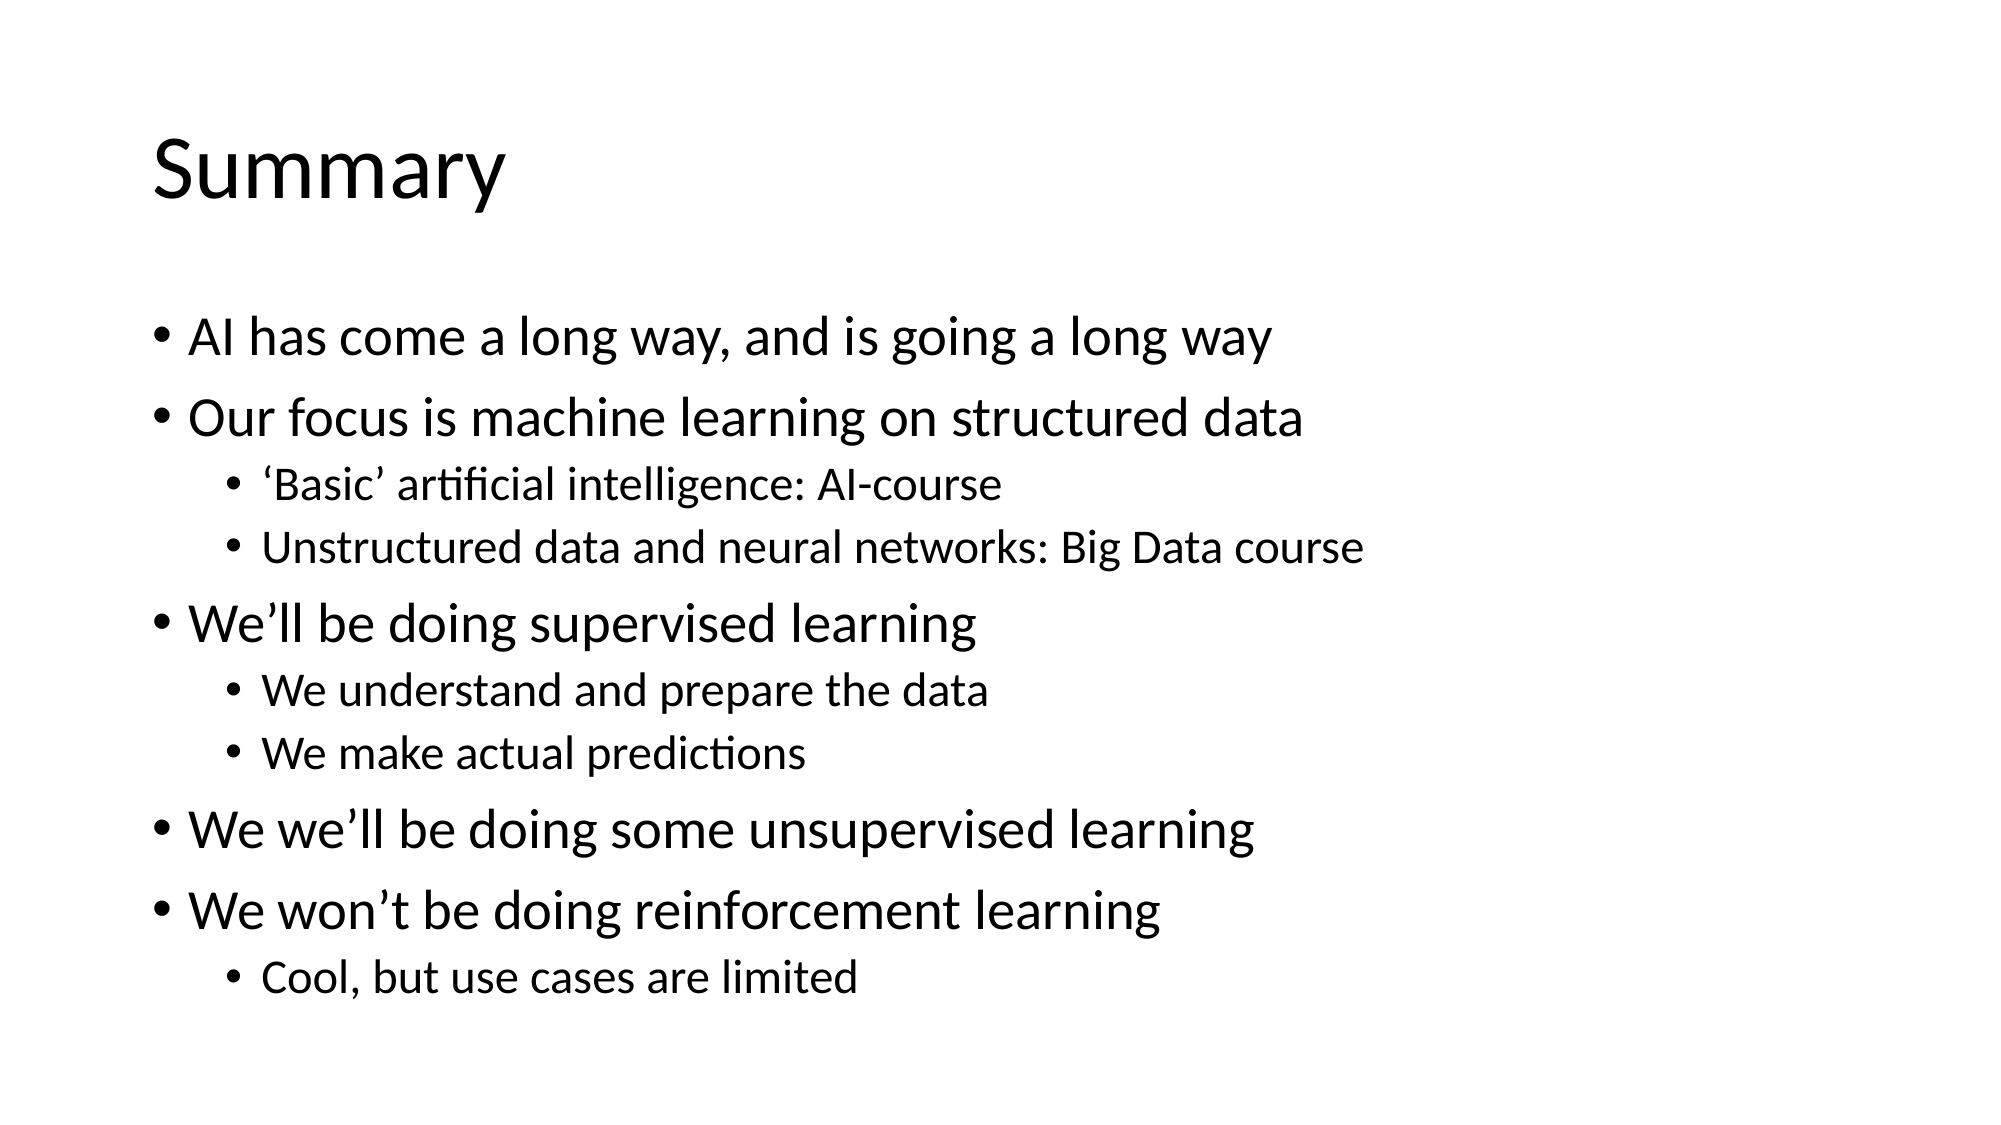

# Summary
AI has come a long way, and is going a long way
Our focus is machine learning on structured data
‘Basic’ artificial intelligence: AI-course
Unstructured data and neural networks: Big Data course
We’ll be doing supervised learning
We understand and prepare the data
We make actual predictions
We we’ll be doing some unsupervised learning
We won’t be doing reinforcement learning
Cool, but use cases are limited